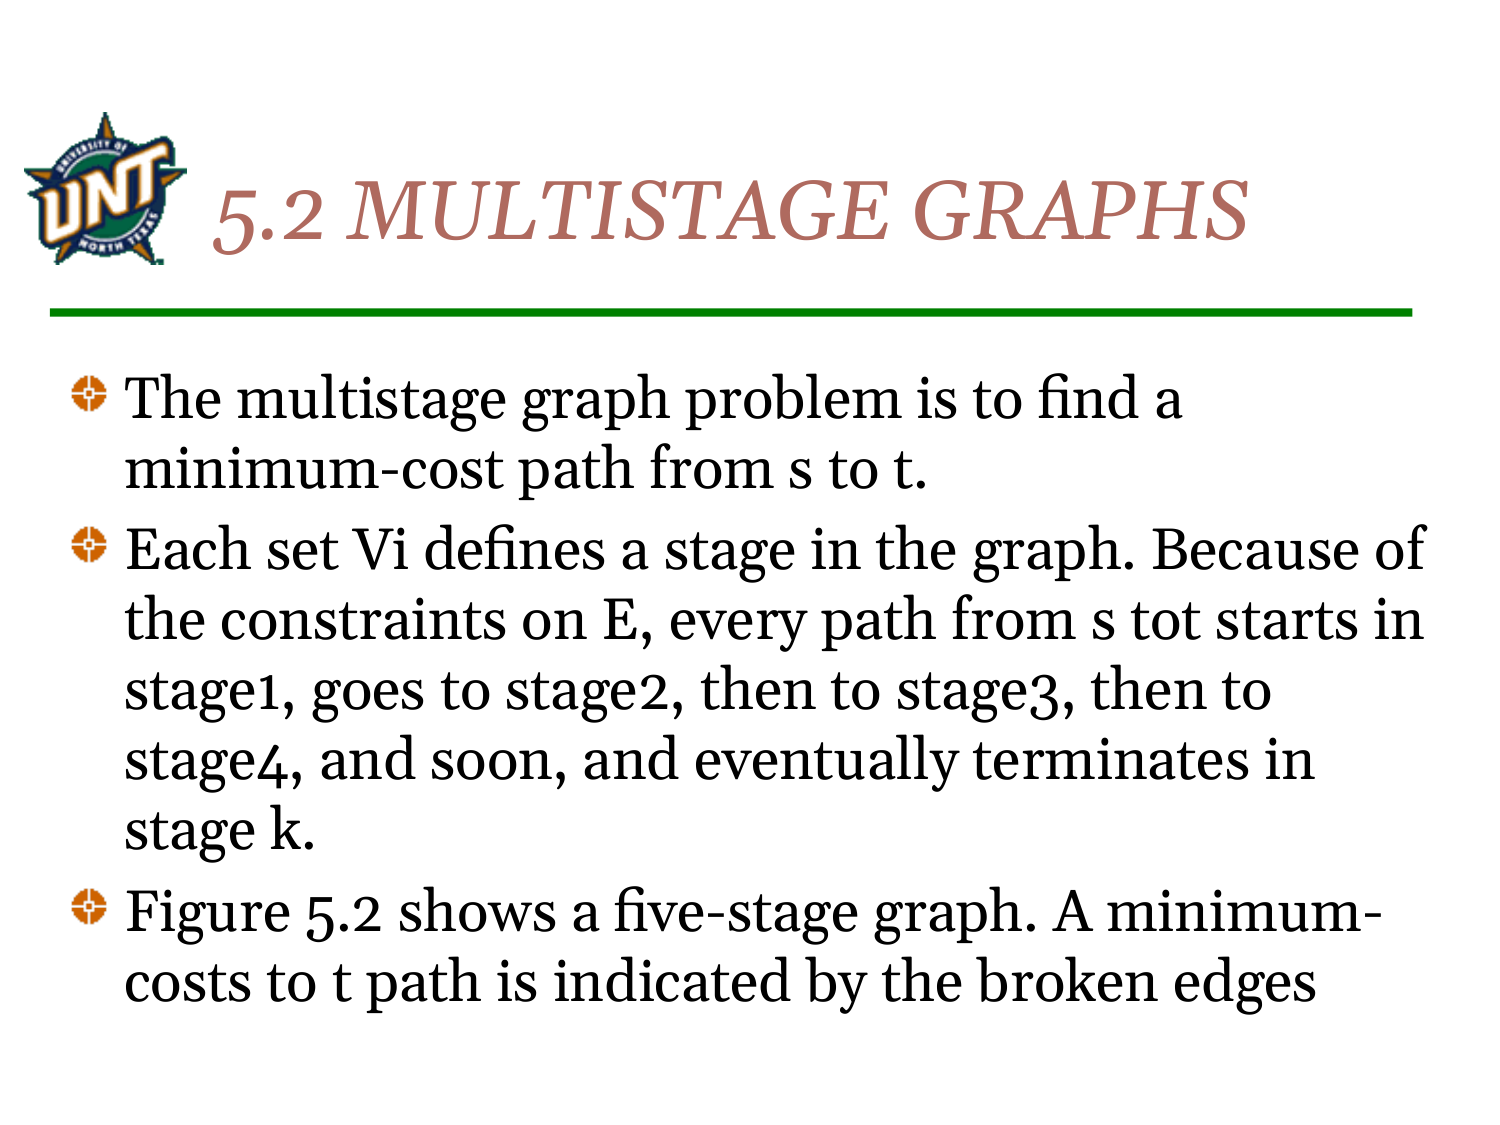

# 5.2 MULTISTAGE GRAPHS
The multistage graph problem is to find a minimum-cost path from s to t.
Each set Vi defines a stage in the graph. Because of the constraints on E, every path from s tot starts in stage1, goes to stage2, then to stage3, then to stage4, and soon, and eventually terminates in stage k.
Figure 5.2 shows a five-stage graph. A minimum-costs to t path is indicated by the broken edges